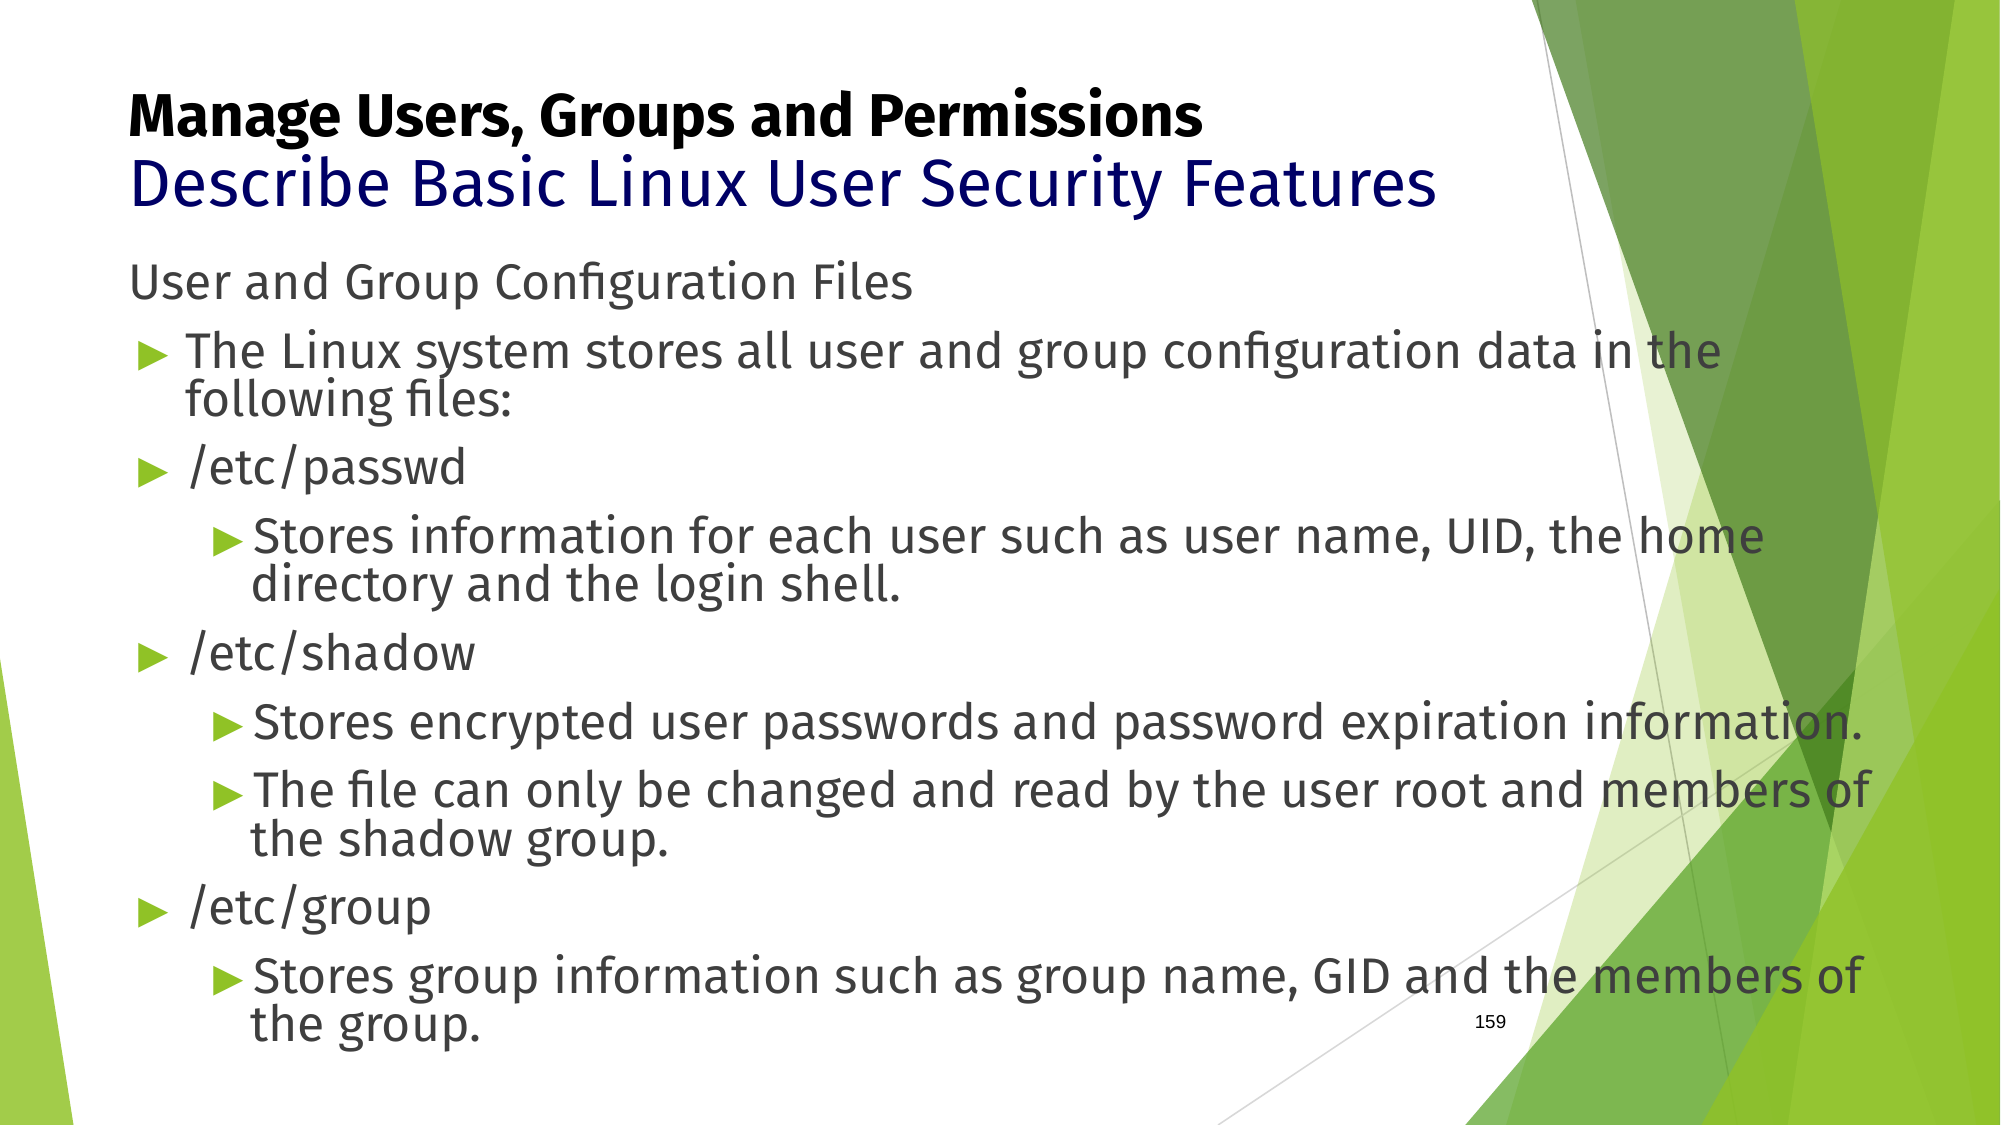

Manage Users, Groups and Permissions
Describe Basic Linux User Security Features

User and Group Configuration Files
The Linux system stores all user and group configuration data in the following files:
/etc/passwd
Stores information for each user such as user name, UID, the home directory and the login shell.
/etc/shadow
Stores encrypted user passwords and password expiration information.
The file can only be changed and read by the user root and members of the shadow group.
/etc/group
Stores group information such as group name, GID and the members of the group.
159